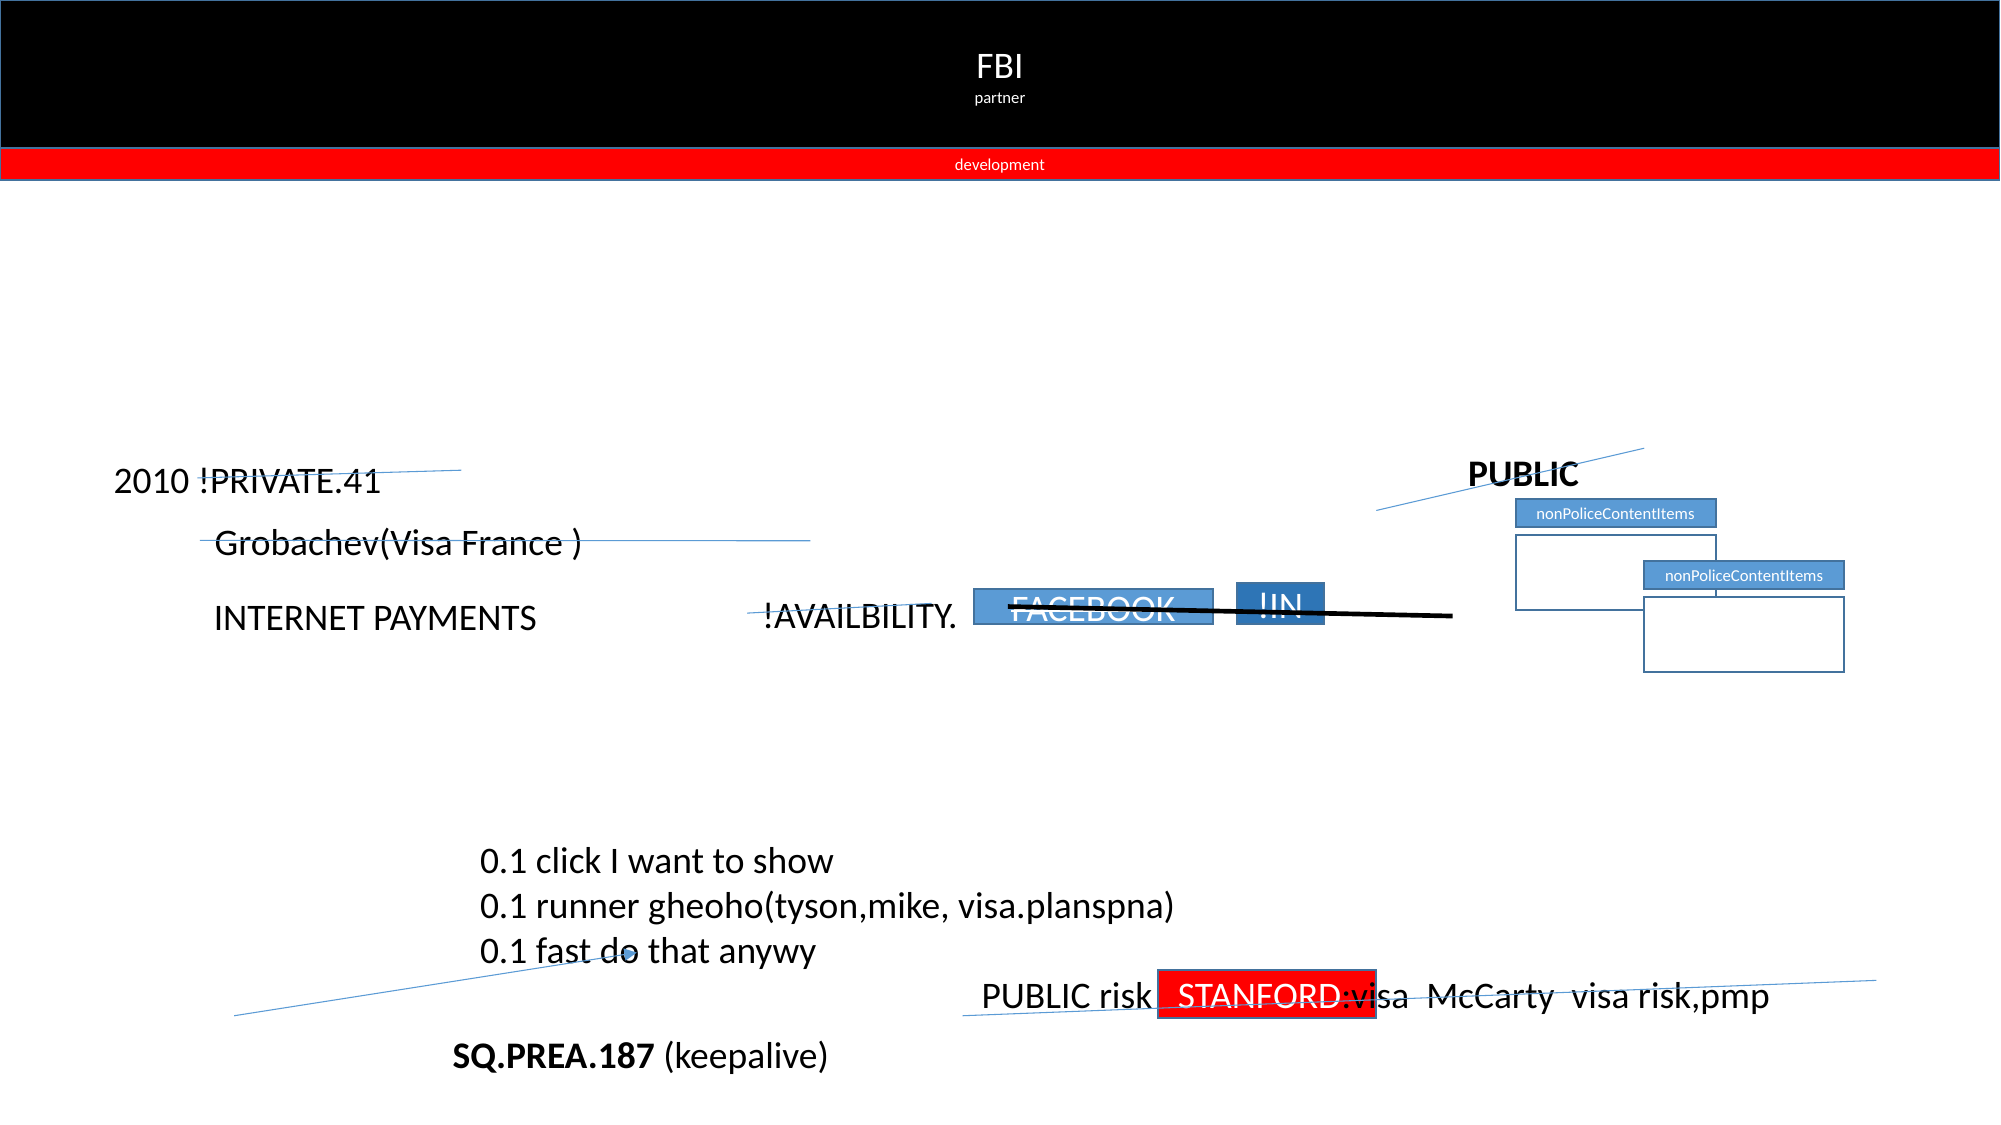

FBI
partner
development
PUBLIC
2010 !PRIVATE.41
nonPoliceContentItems
Grobachev(Visa France )

nonPoliceContentItems
!AVAILBILITY.
!IN
INTERNET PAYMENTS
FACEBOOK

0.1 click I want to show
0.1 runner gheoho(tyson,mike, visa.planspna)
0.1 fast do that anywy
PUBLIC risk   STANFORD:visa  McCarty  visa risk,pmp

SQ.PREA.187 (keepalive)